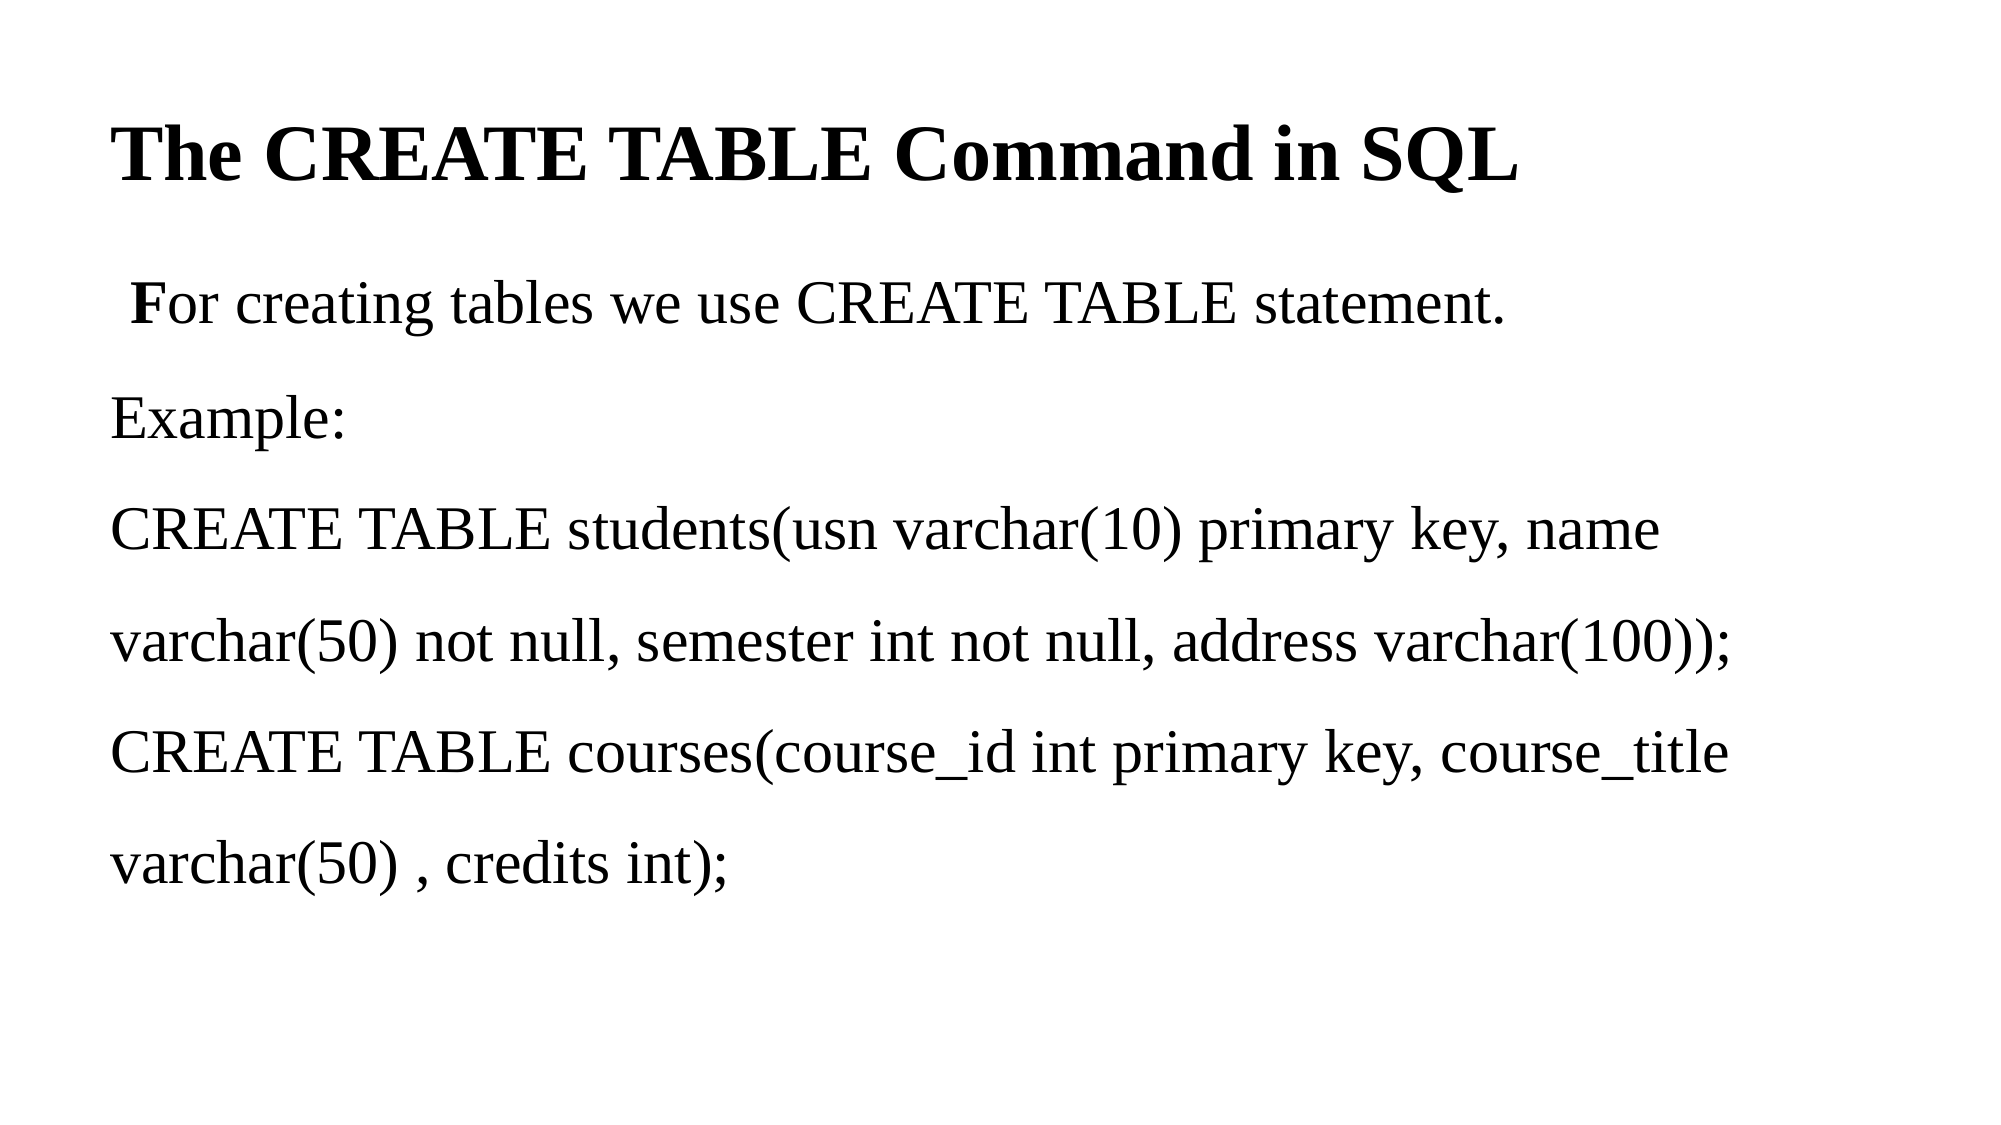

# The CREATE TABLE Command in SQL For creating tables we use CREATE TABLE statement. Example: CREATE TABLE students(usn varchar(10) primary key, name varchar(50) not null, semester int not null, address varchar(100)); CREATE TABLE courses(course_id int primary key, course_title varchar(50) , credits int);